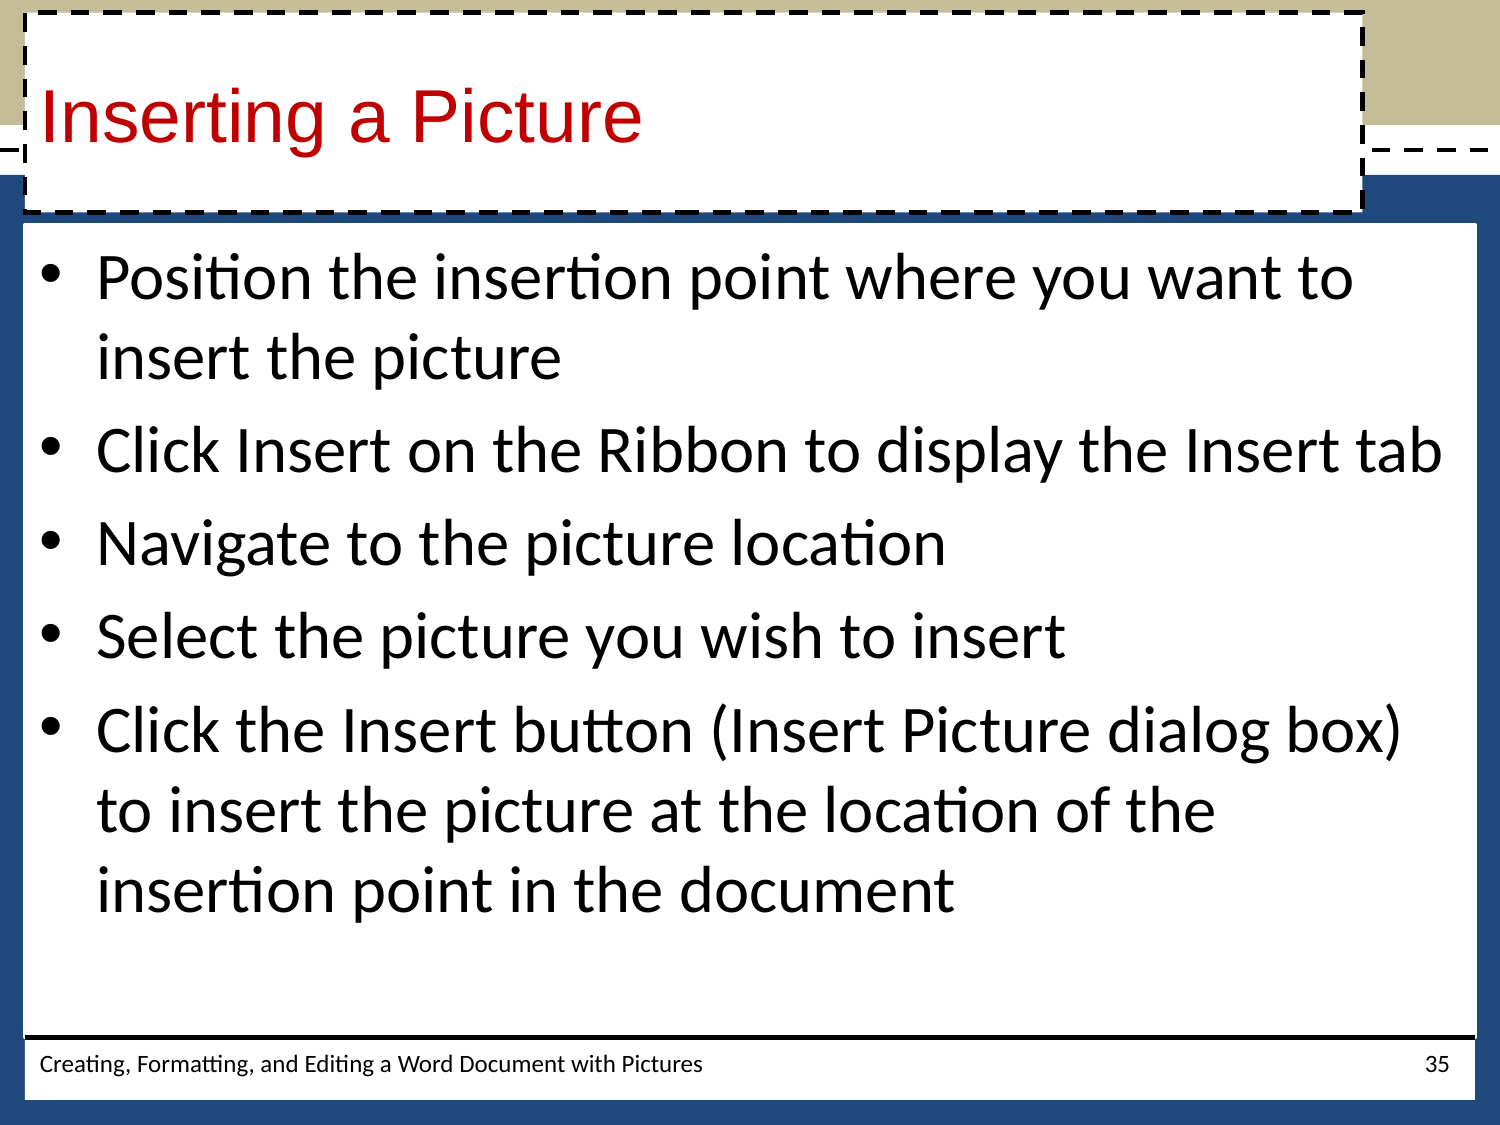

# Inserting a Picture
Position the insertion point where you want to insert the picture
Click Insert on the Ribbon to display the Insert tab
Navigate to the picture location
Select the picture you wish to insert
Click the Insert button (Insert Picture dialog box) to insert the picture at the location of the insertion point in the document
Creating, Formatting, and Editing a Word Document with Pictures
35